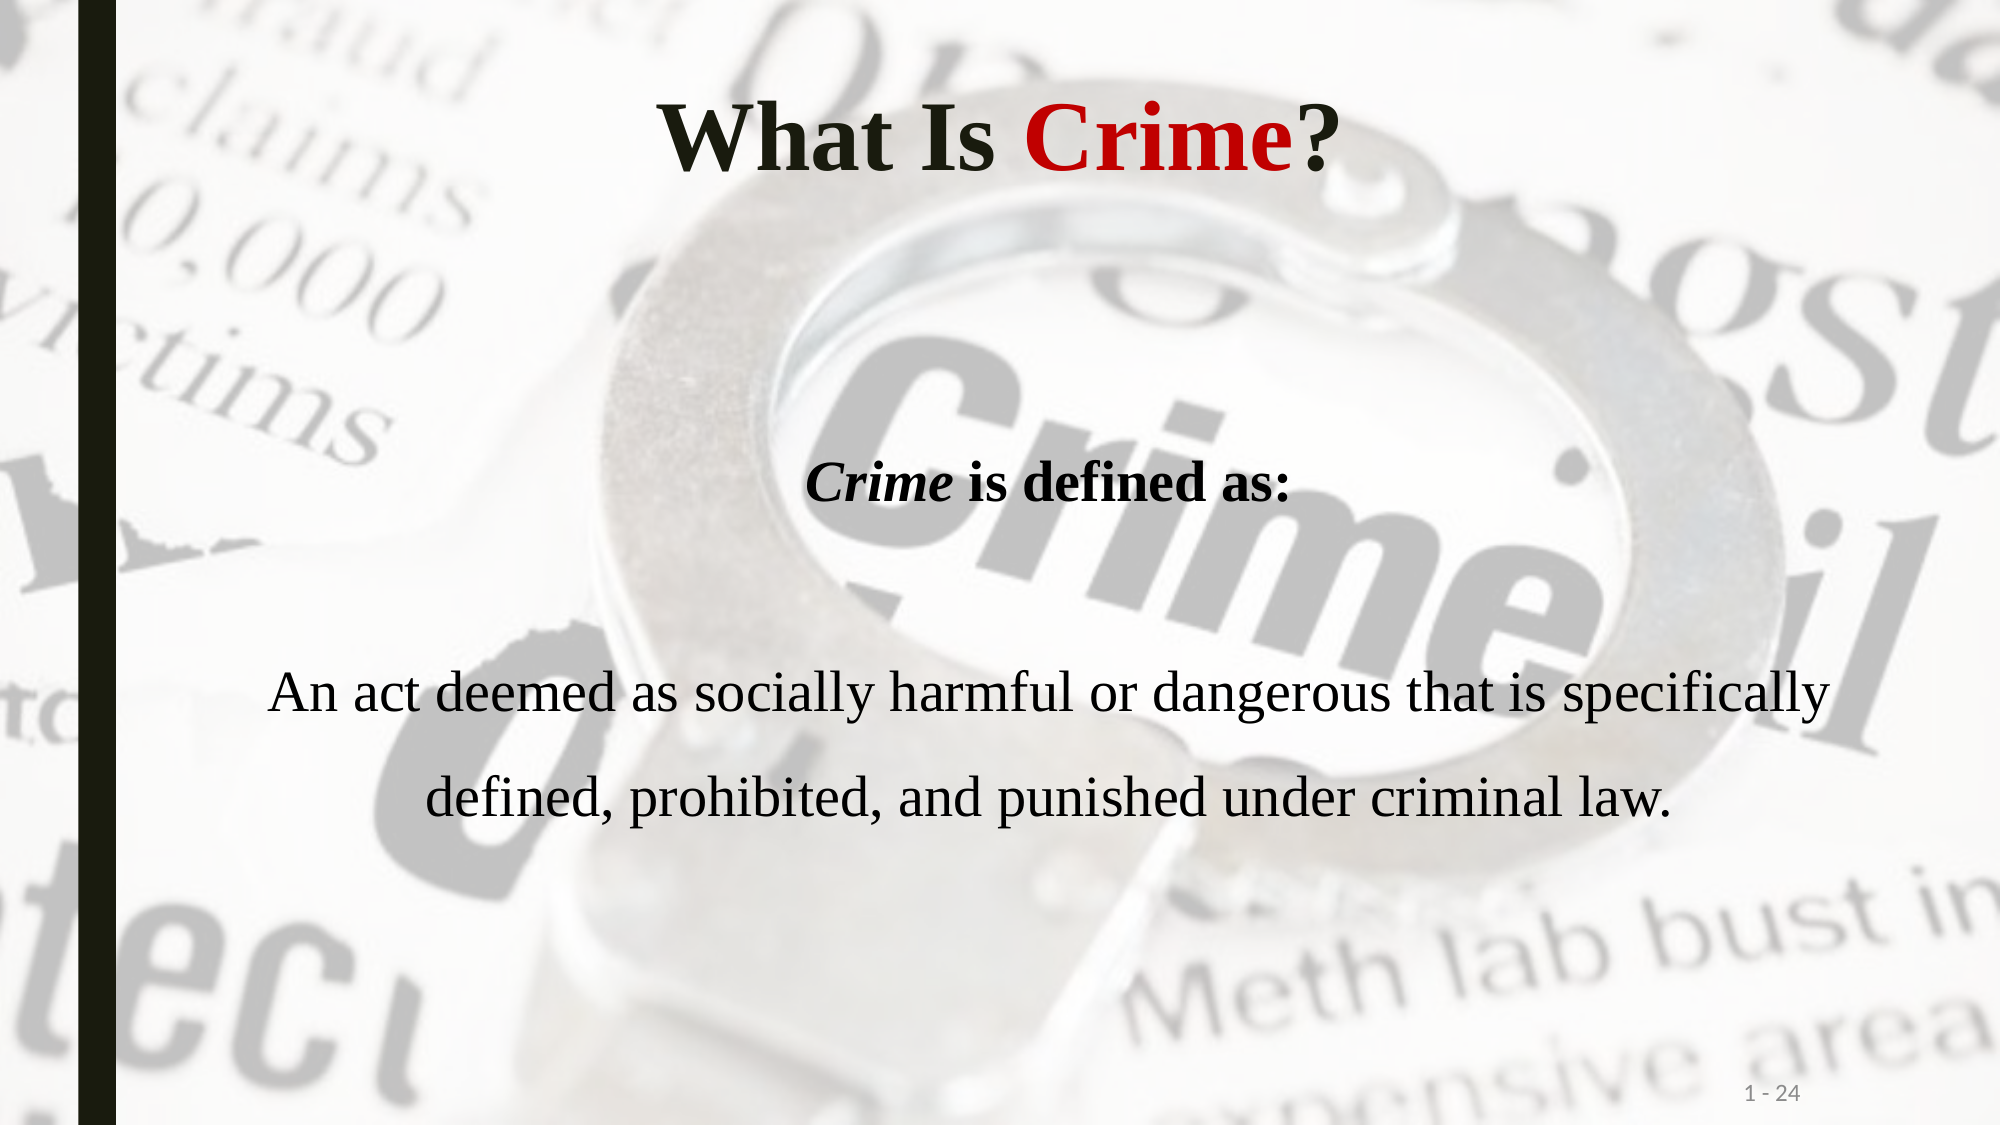

What Is Crime?
Crime is defined as:

An act deemed as socially harmful or dangerous that is specifically defined, prohibited, and punished under criminal law.
1 - 24